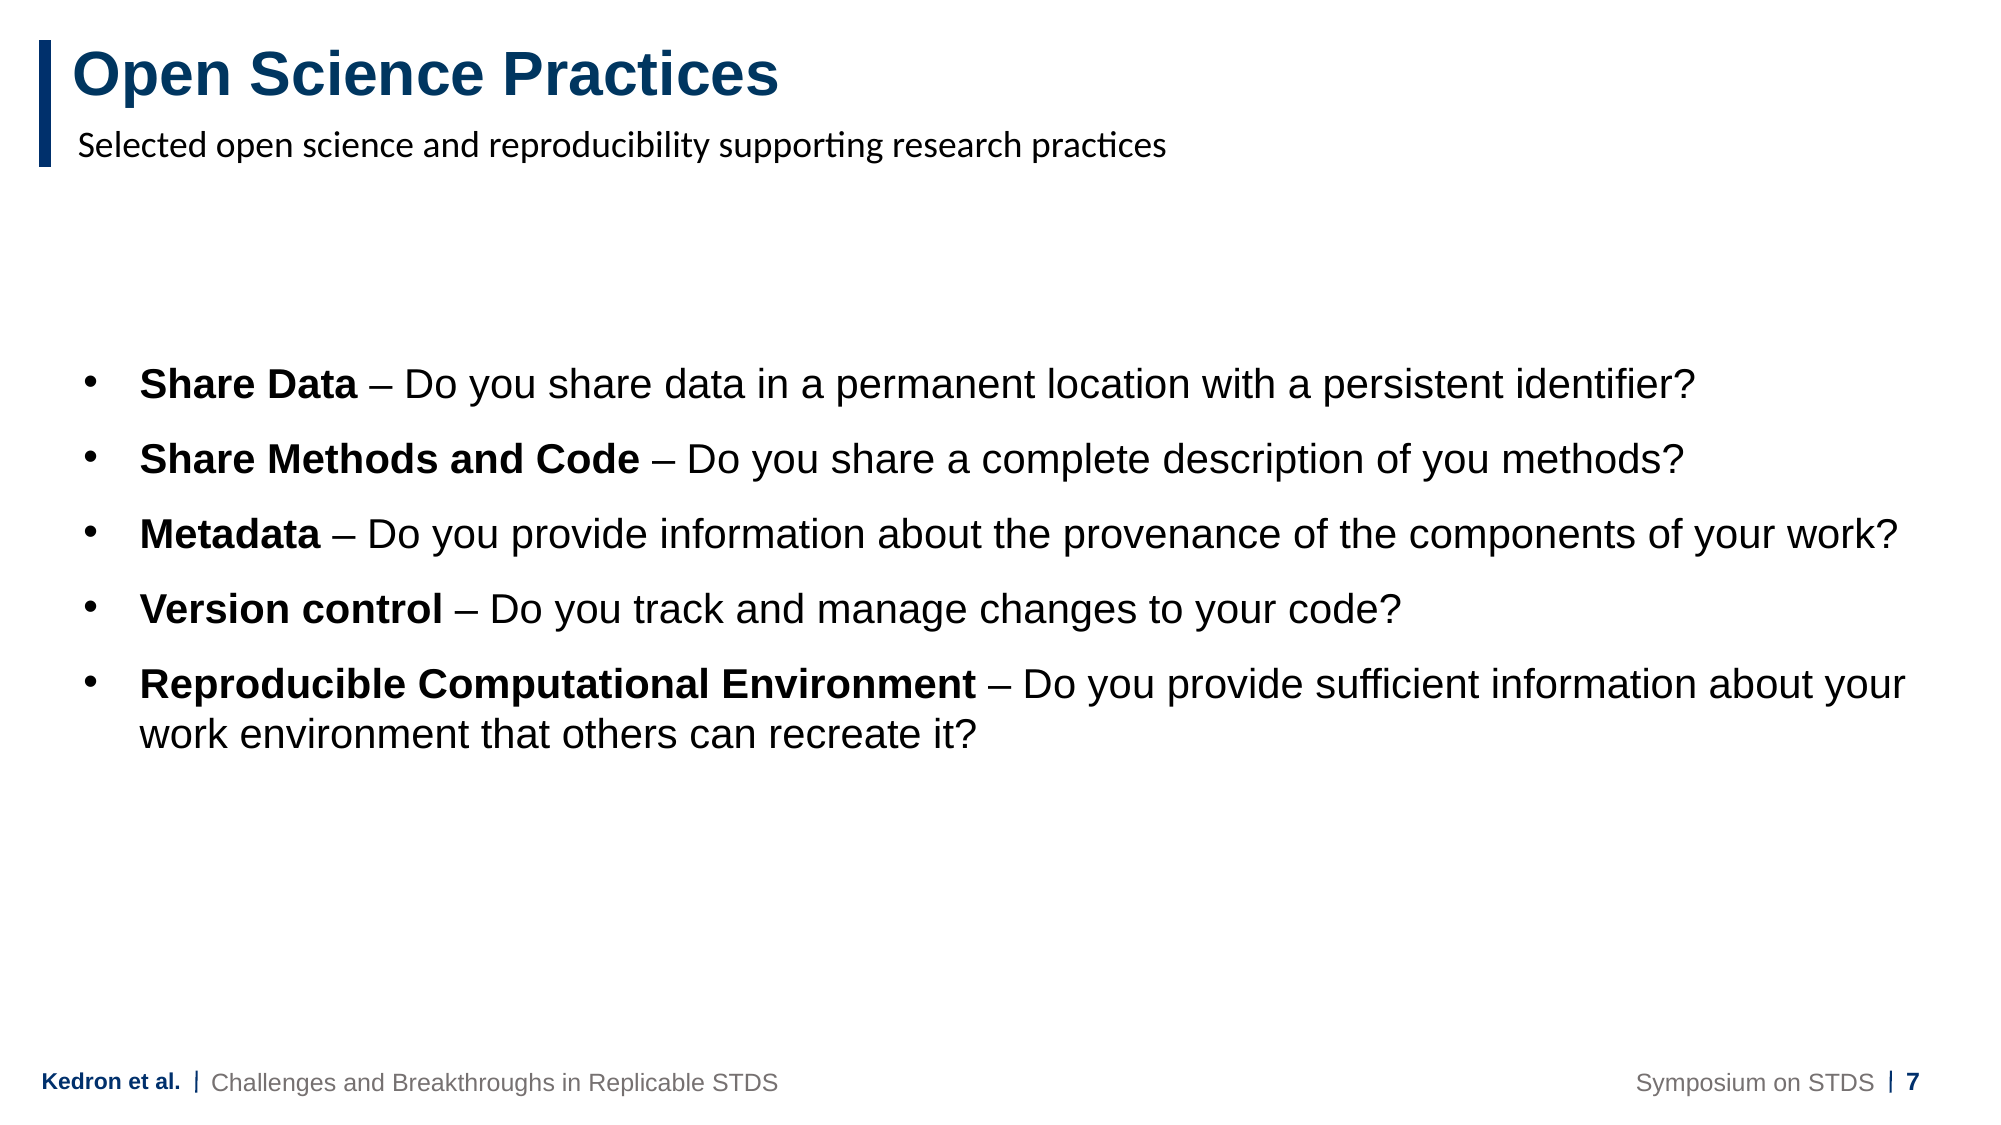

Open Science Practices
Selected open science and reproducibility supporting research practices
Share Data – Do you share data in a permanent location with a persistent identifier?
Share Methods and Code – Do you share a complete description of you methods?
Metadata – Do you provide information about the provenance of the components of your work?
Version control – Do you track and manage changes to your code?
Reproducible Computational Environment – Do you provide sufficient information about your work environment that others can recreate it?
Challenges and Breakthroughs in Replicable STDS
Symposium on STDS
7
Kedron et al.